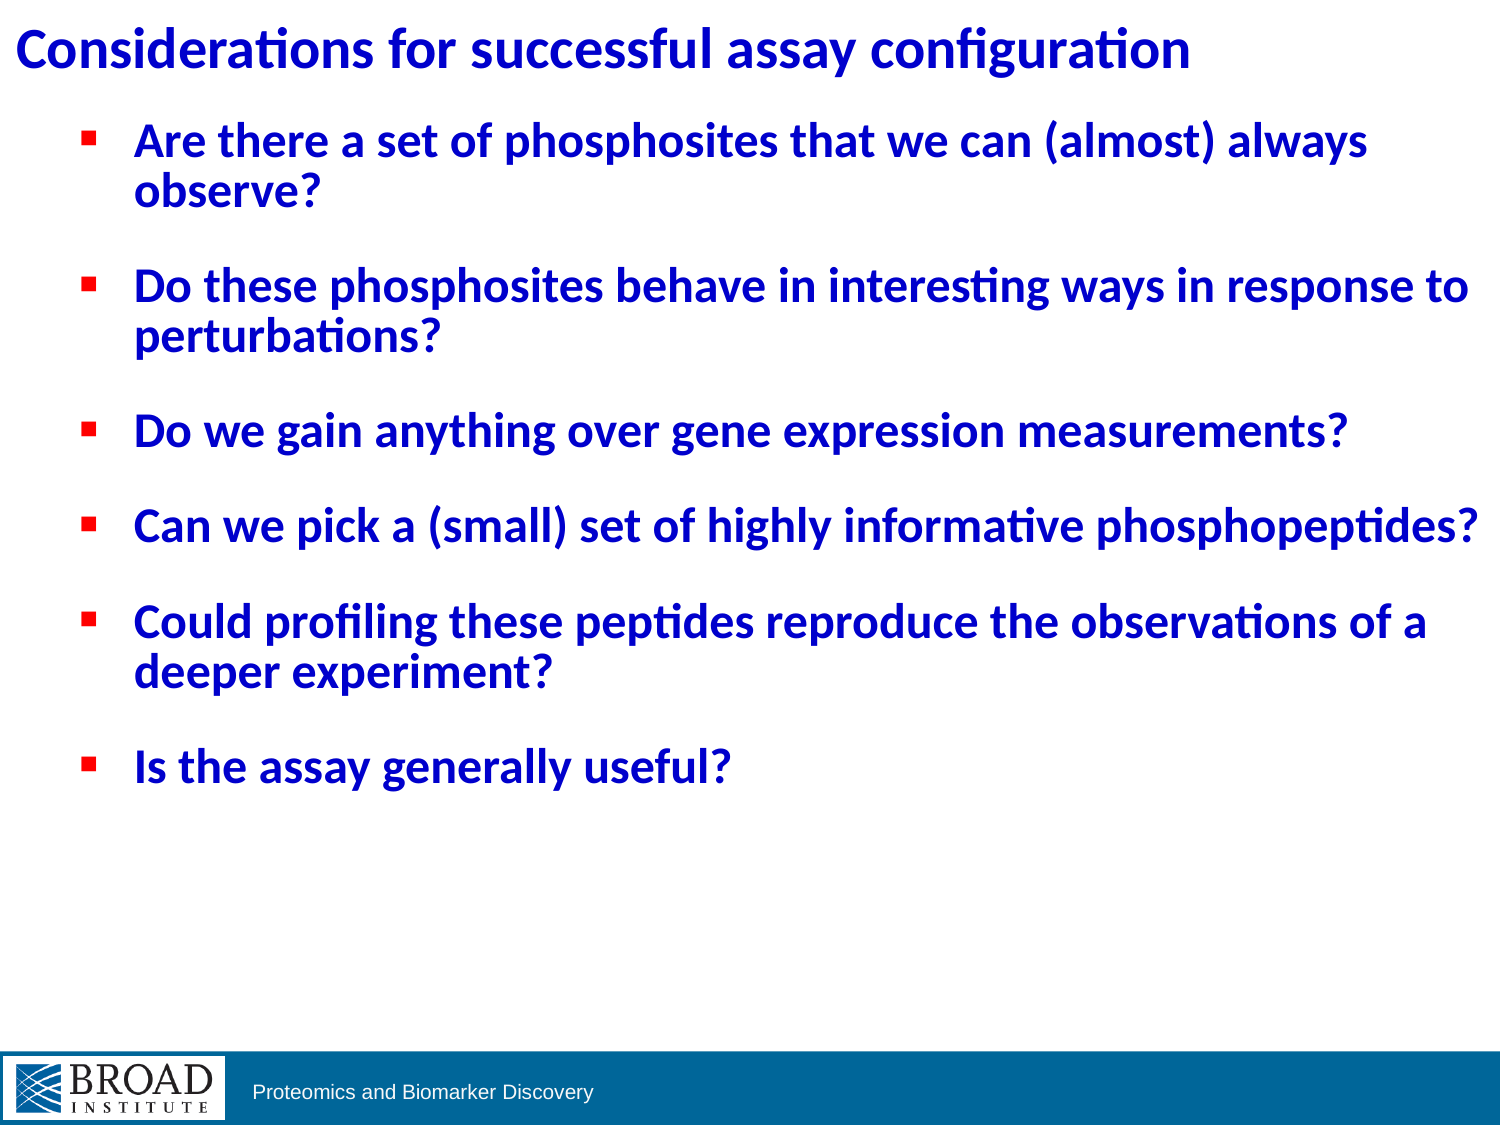

# Considerations for successful assay configuration
Are there a set of phosphosites that we can (almost) always observe?

Do these phosphosites behave in interesting ways in response to perturbations?

Do we gain anything over gene expression measurements?

Can we pick a (small) set of highly informative phosphopeptides?

Could profiling these peptides reproduce the observations of a deeper experiment?

Is the assay generally useful?